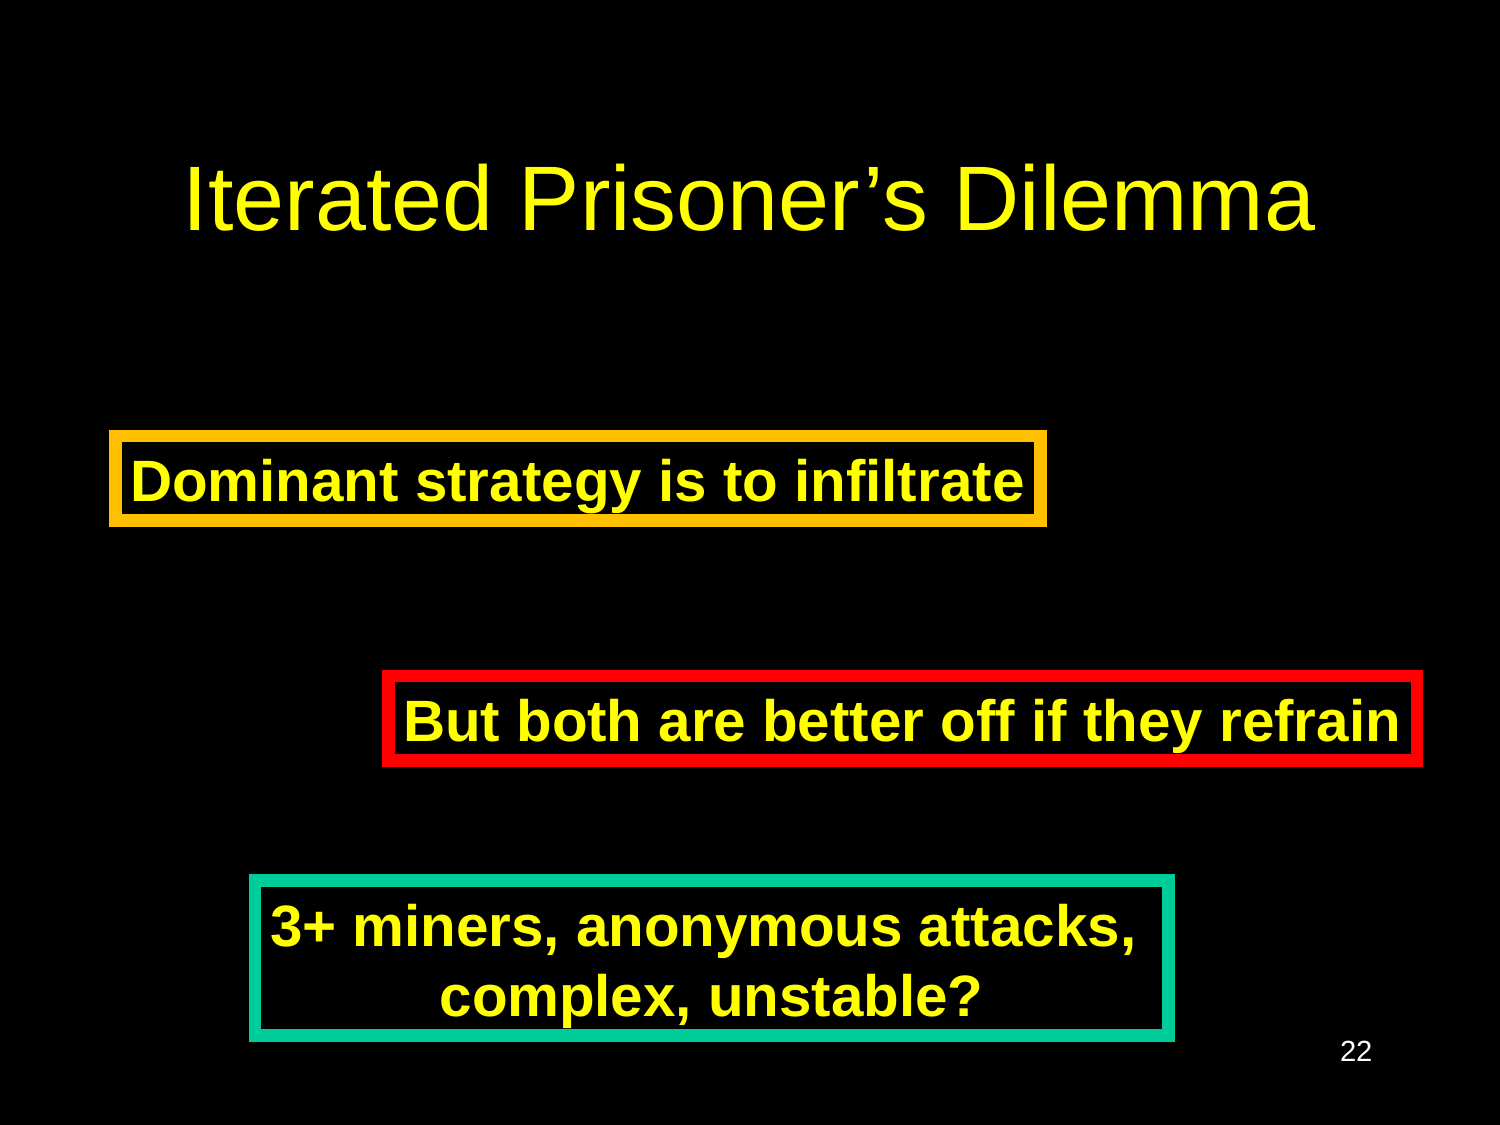

# Iterated Prisoner’s Dilemma
Dominant strategy is to infiltrate
But both are better off if they refrain
3+ miners, anonymous attacks,
complex, unstable?
22